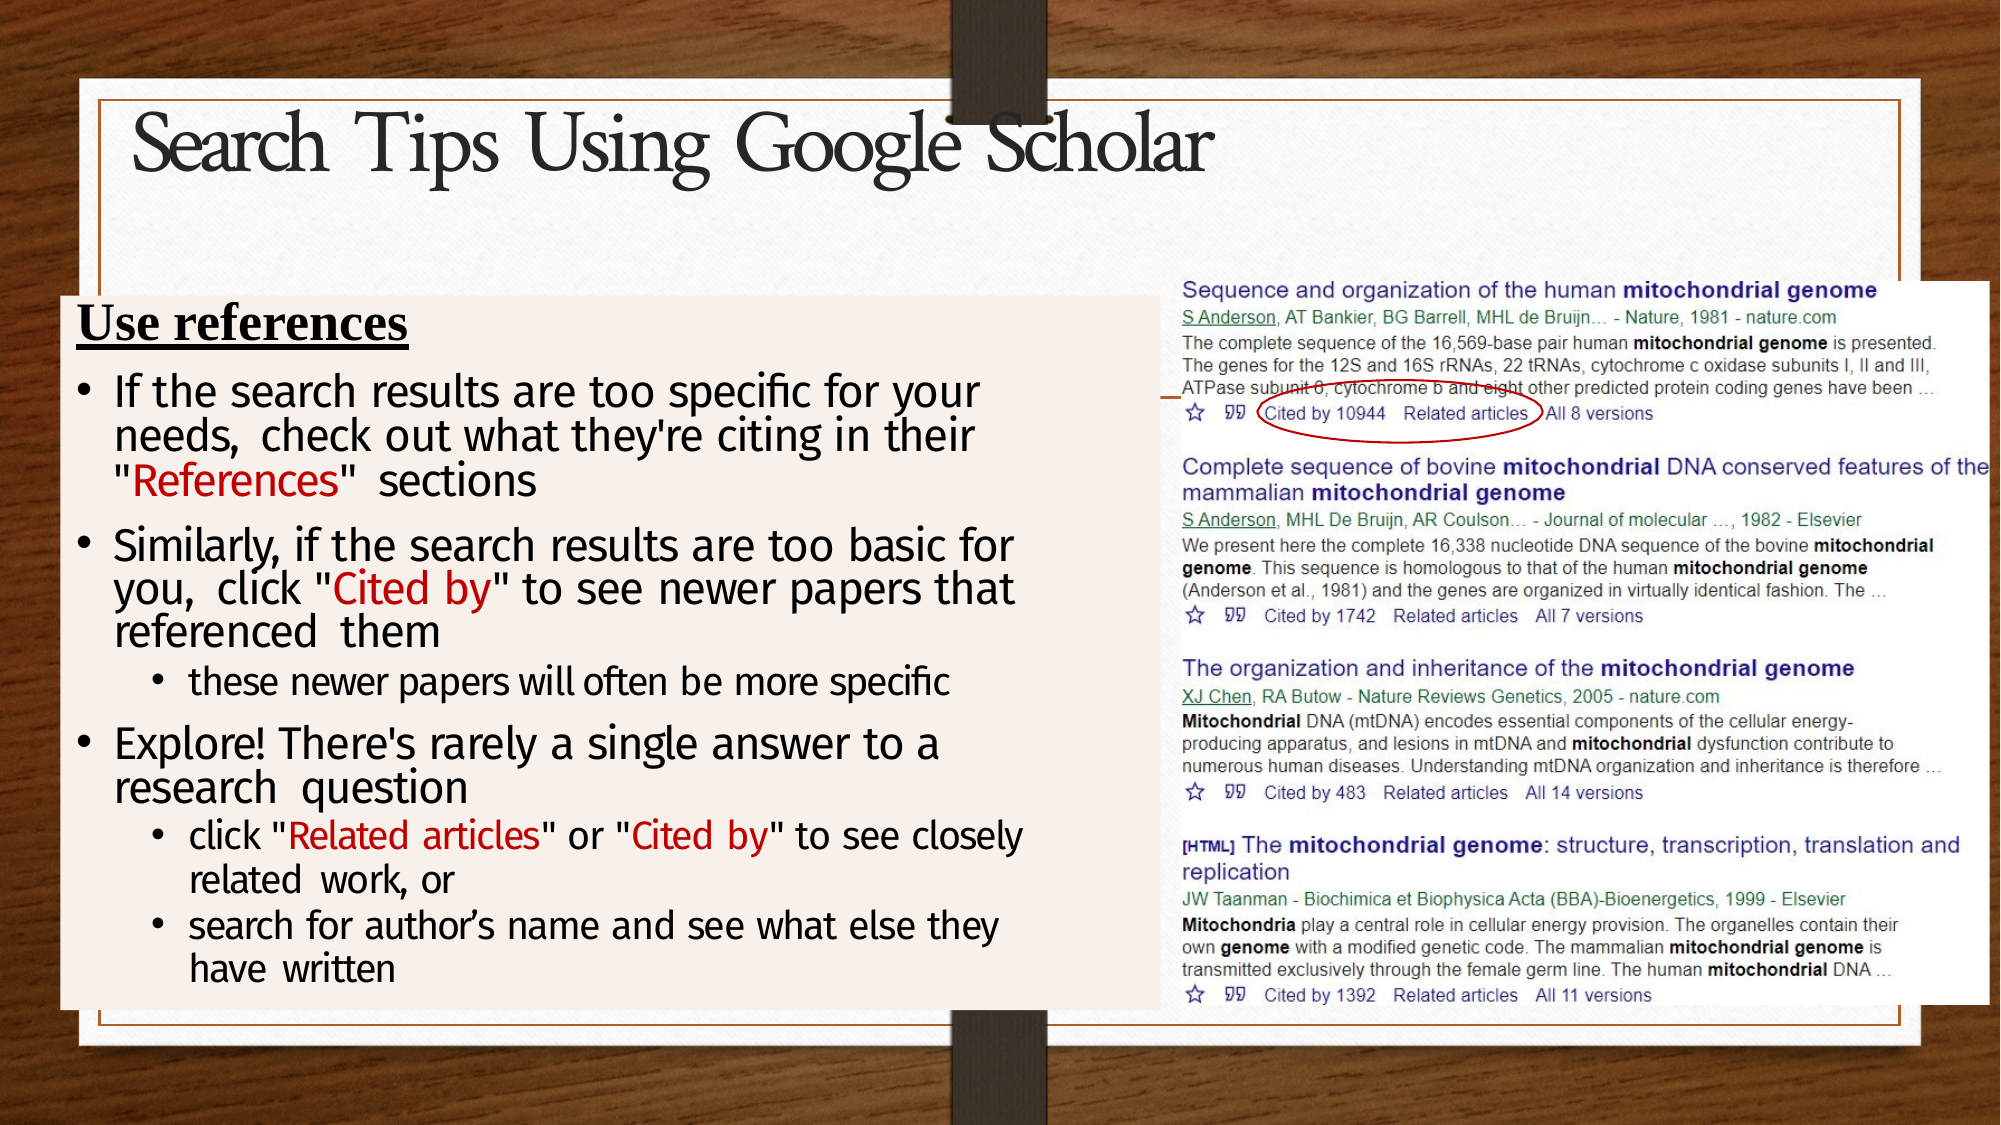

# Search Tips Using Google Scholar
Use references
If the search results are too specific for your needs,  check out what they're citing in their "References"  sections
Similarly, if the search results are too basic for you,  click "Cited by" to see newer papers that referenced  them
these newer papers will often be more specific
Explore! There's rarely a single answer to a research  question
click "Related articles" or "Cited by" to see closely related  work, or
search for author’s name and see what else they have  written